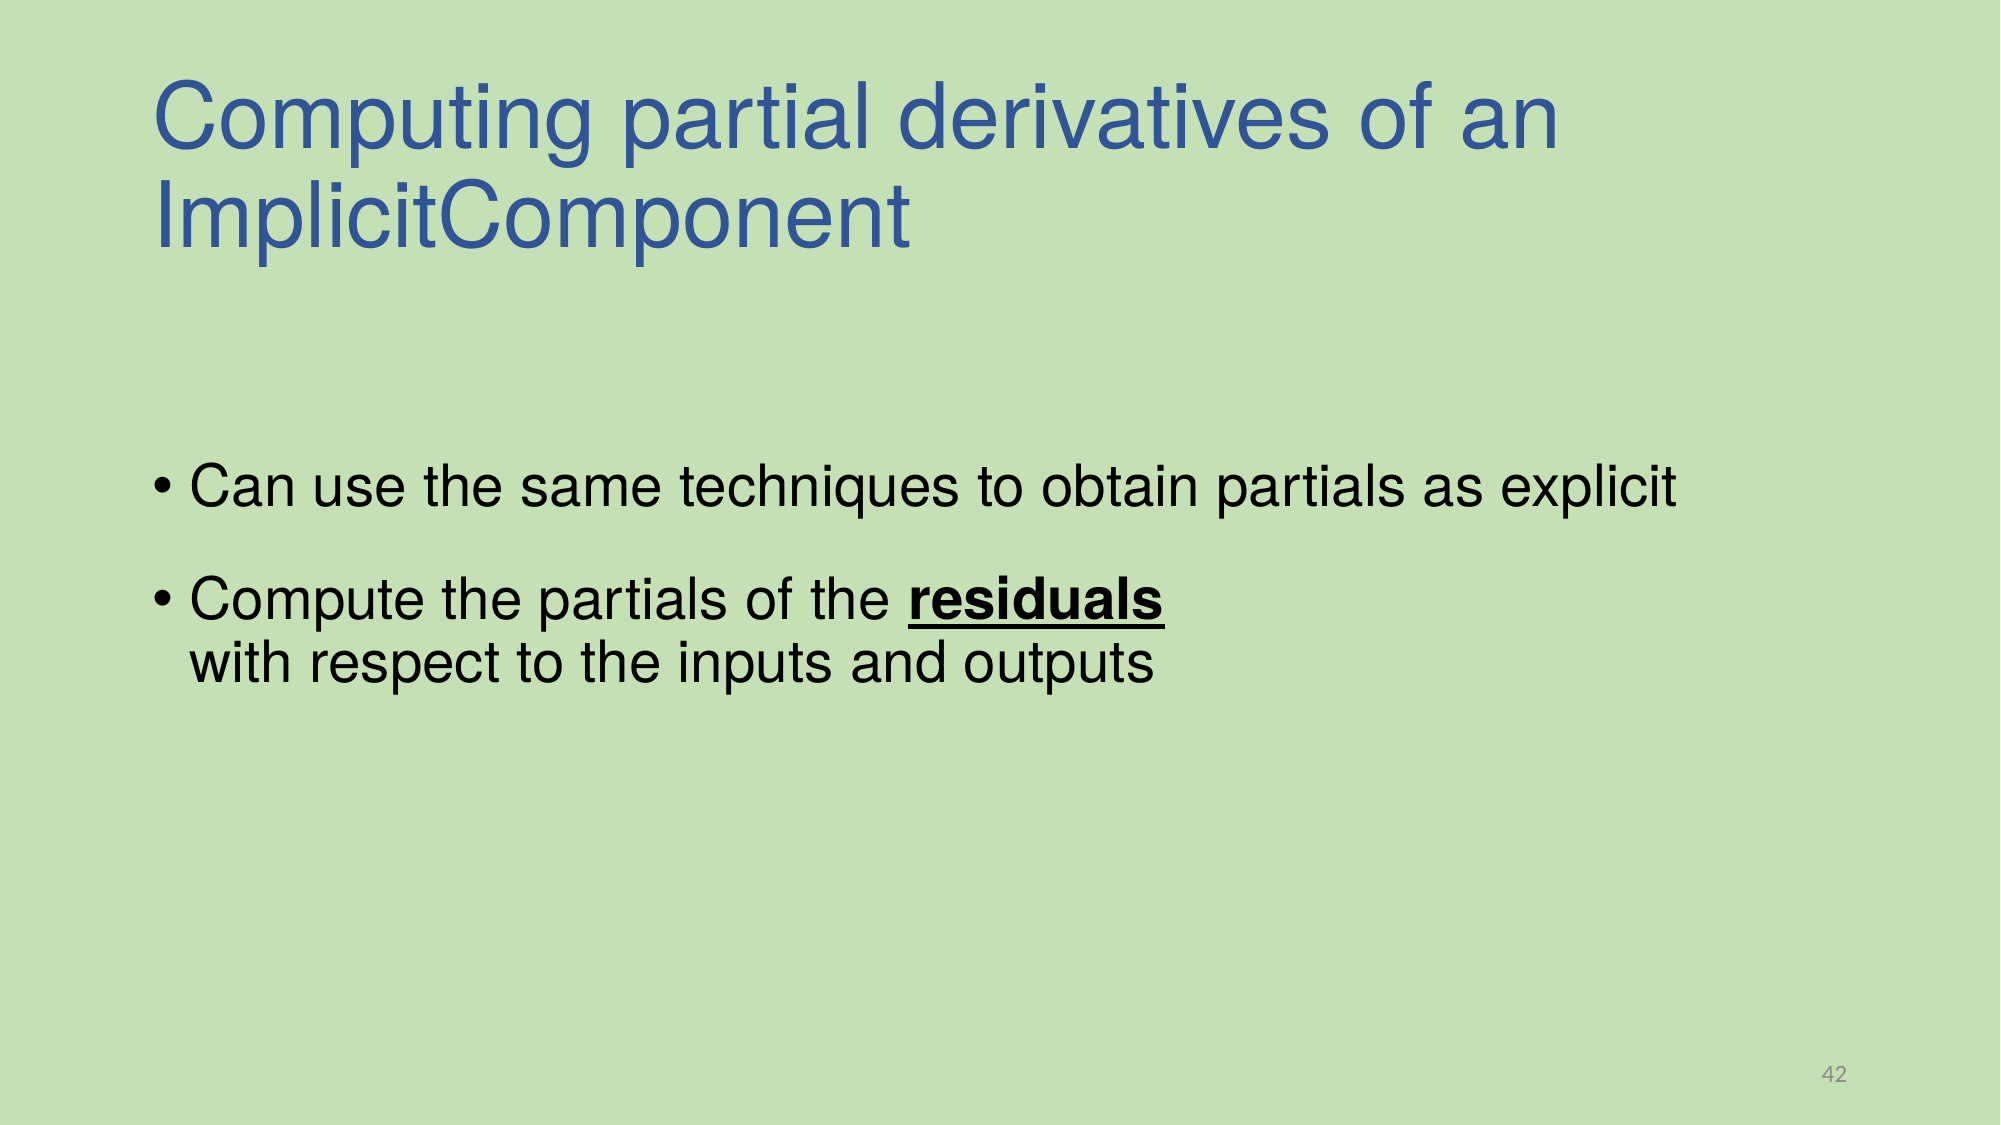

# Computing partial derivatives of an ImplicitComponent
Can use the same techniques to obtain partials as explicit
Compute the partials of the residuals
with respect to the inputs and outputs
42